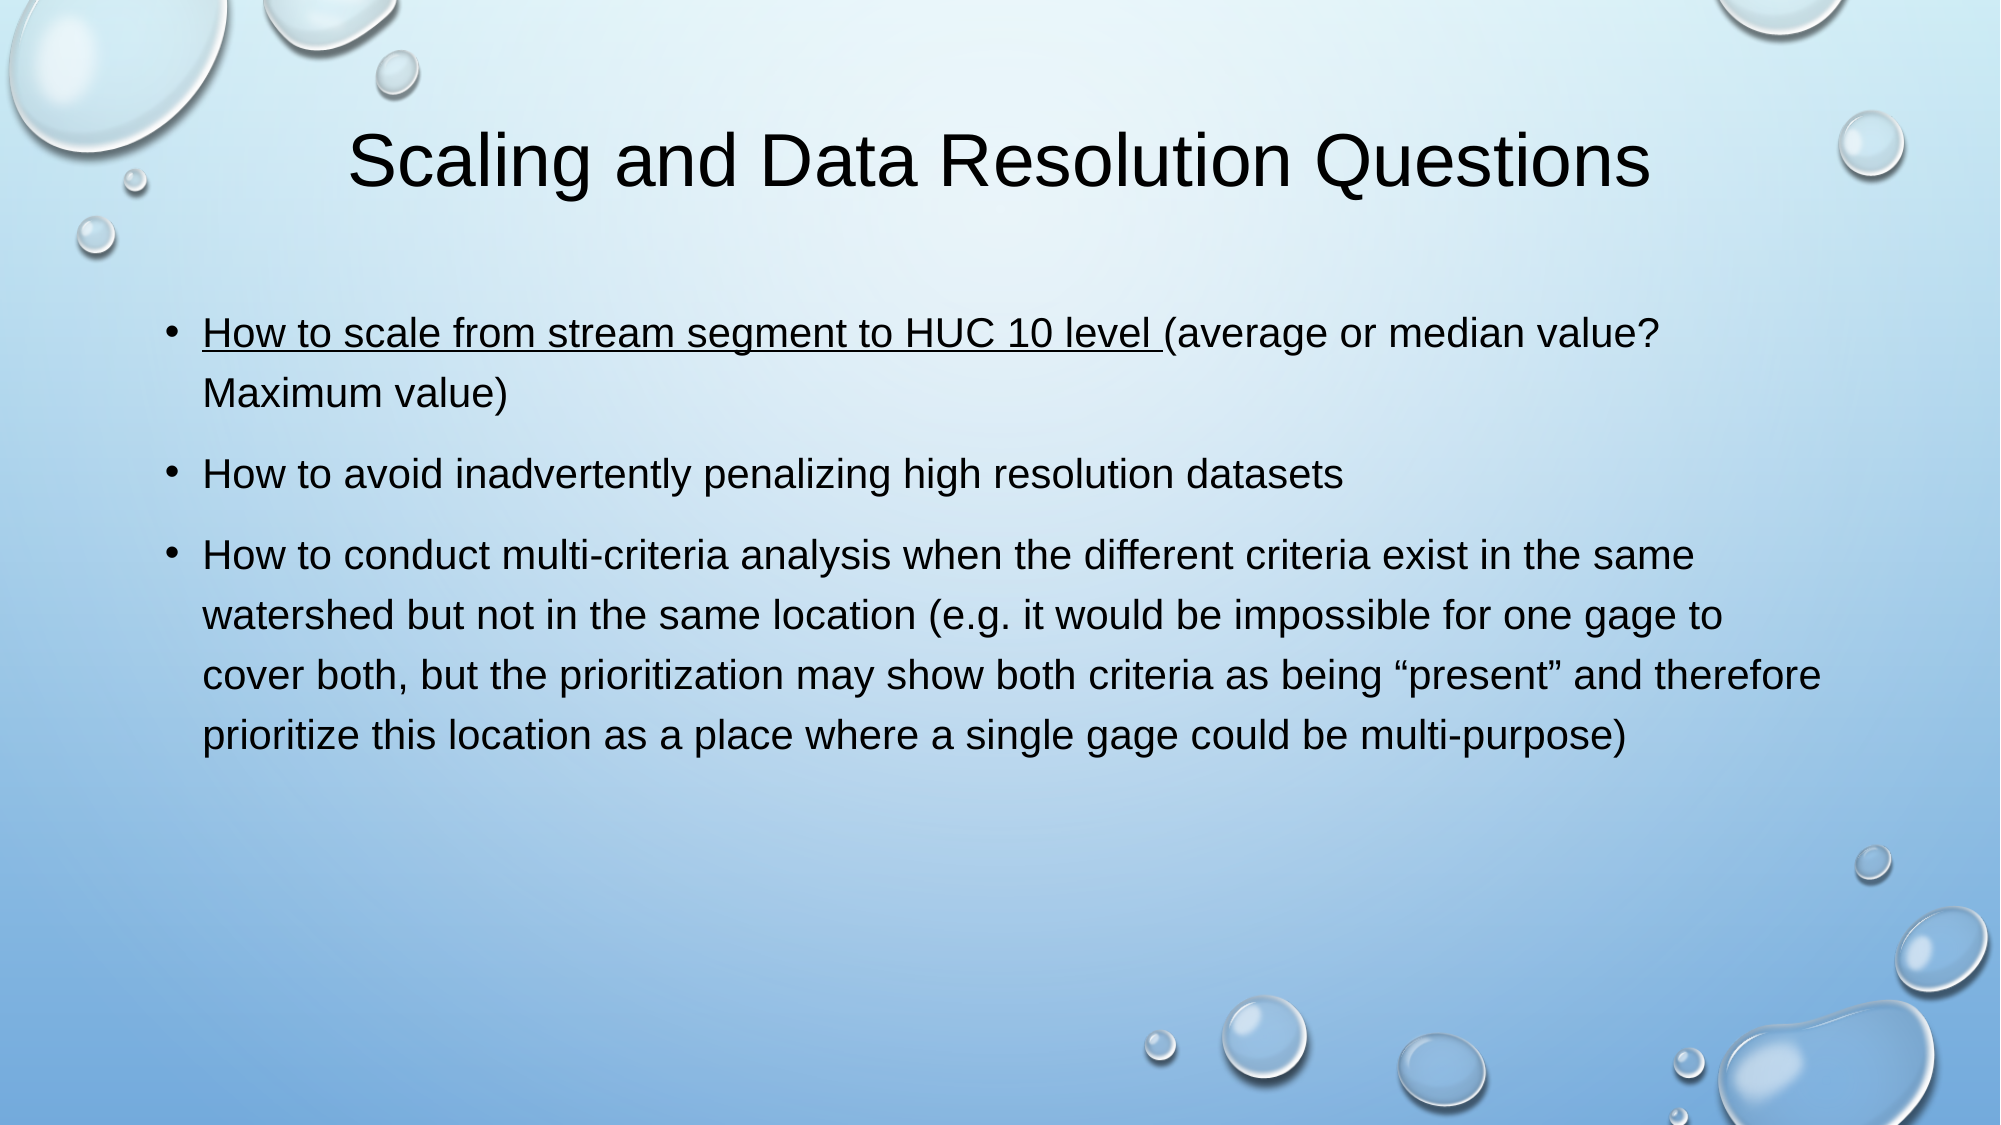

# Scaling and Data Resolution Questions
How to scale from stream segment to HUC 10 level (average or median value?  Maximum value)
How to avoid inadvertently penalizing high resolution datasets
How to conduct multi-criteria analysis when the different criteria exist in the same watershed but not in the same location (e.g. it would be impossible for one gage to cover both, but the prioritization may show both criteria as being “present” and therefore prioritize this location as a place where a single gage could be multi-purpose)